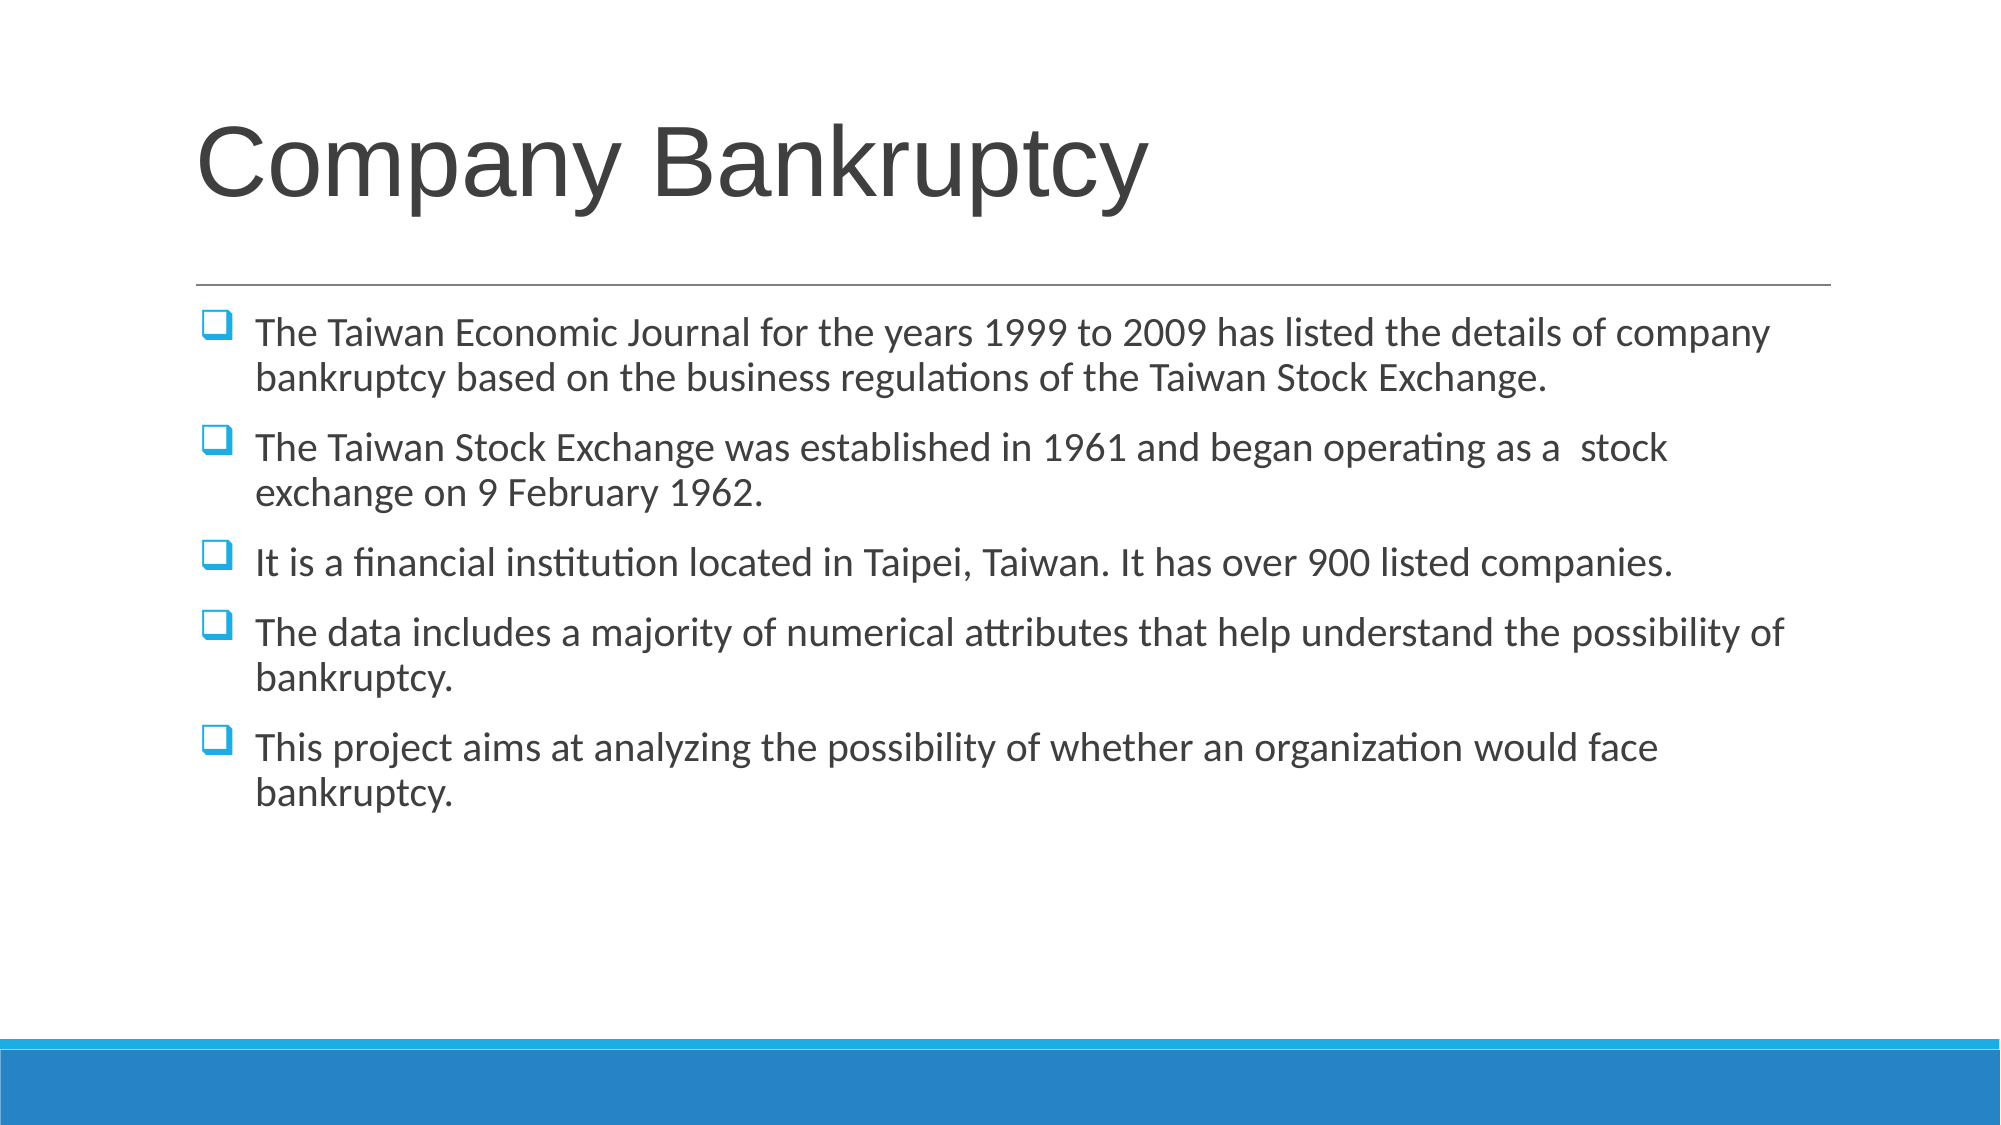

# Company Bankruptcy
The Taiwan Economic Journal for the years 1999 to 2009 has listed the details of company bankruptcy based on the business regulations of the Taiwan Stock Exchange.
The Taiwan Stock Exchange was established in 1961 and began operating as a  stock exchange on 9 February 1962.
It is a financial institution located in Taipei, Taiwan. It has over 900 listed companies.
The data includes a majority of numerical attributes that help understand the possibility of bankruptcy.
This project aims at analyzing the possibility of whether an organization would face bankruptcy.